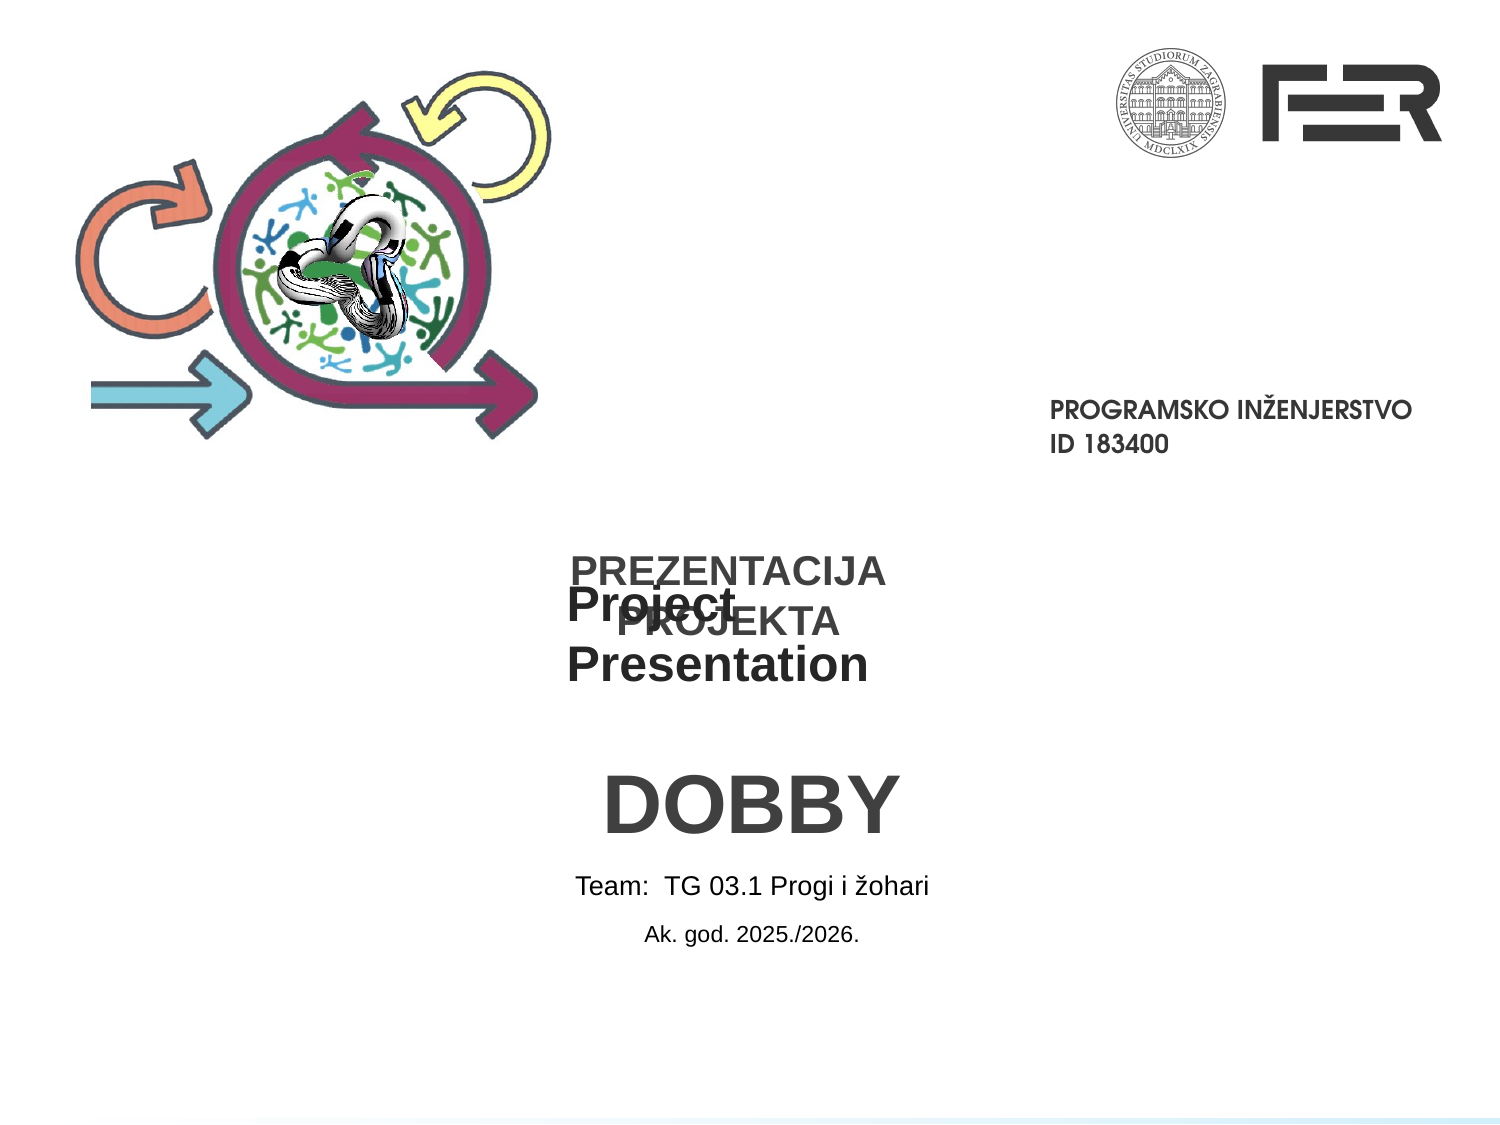

Project Presentation
# Dobby
Team:  TG 03.1 Progi i žohari
Ak. god. 2025./2026.